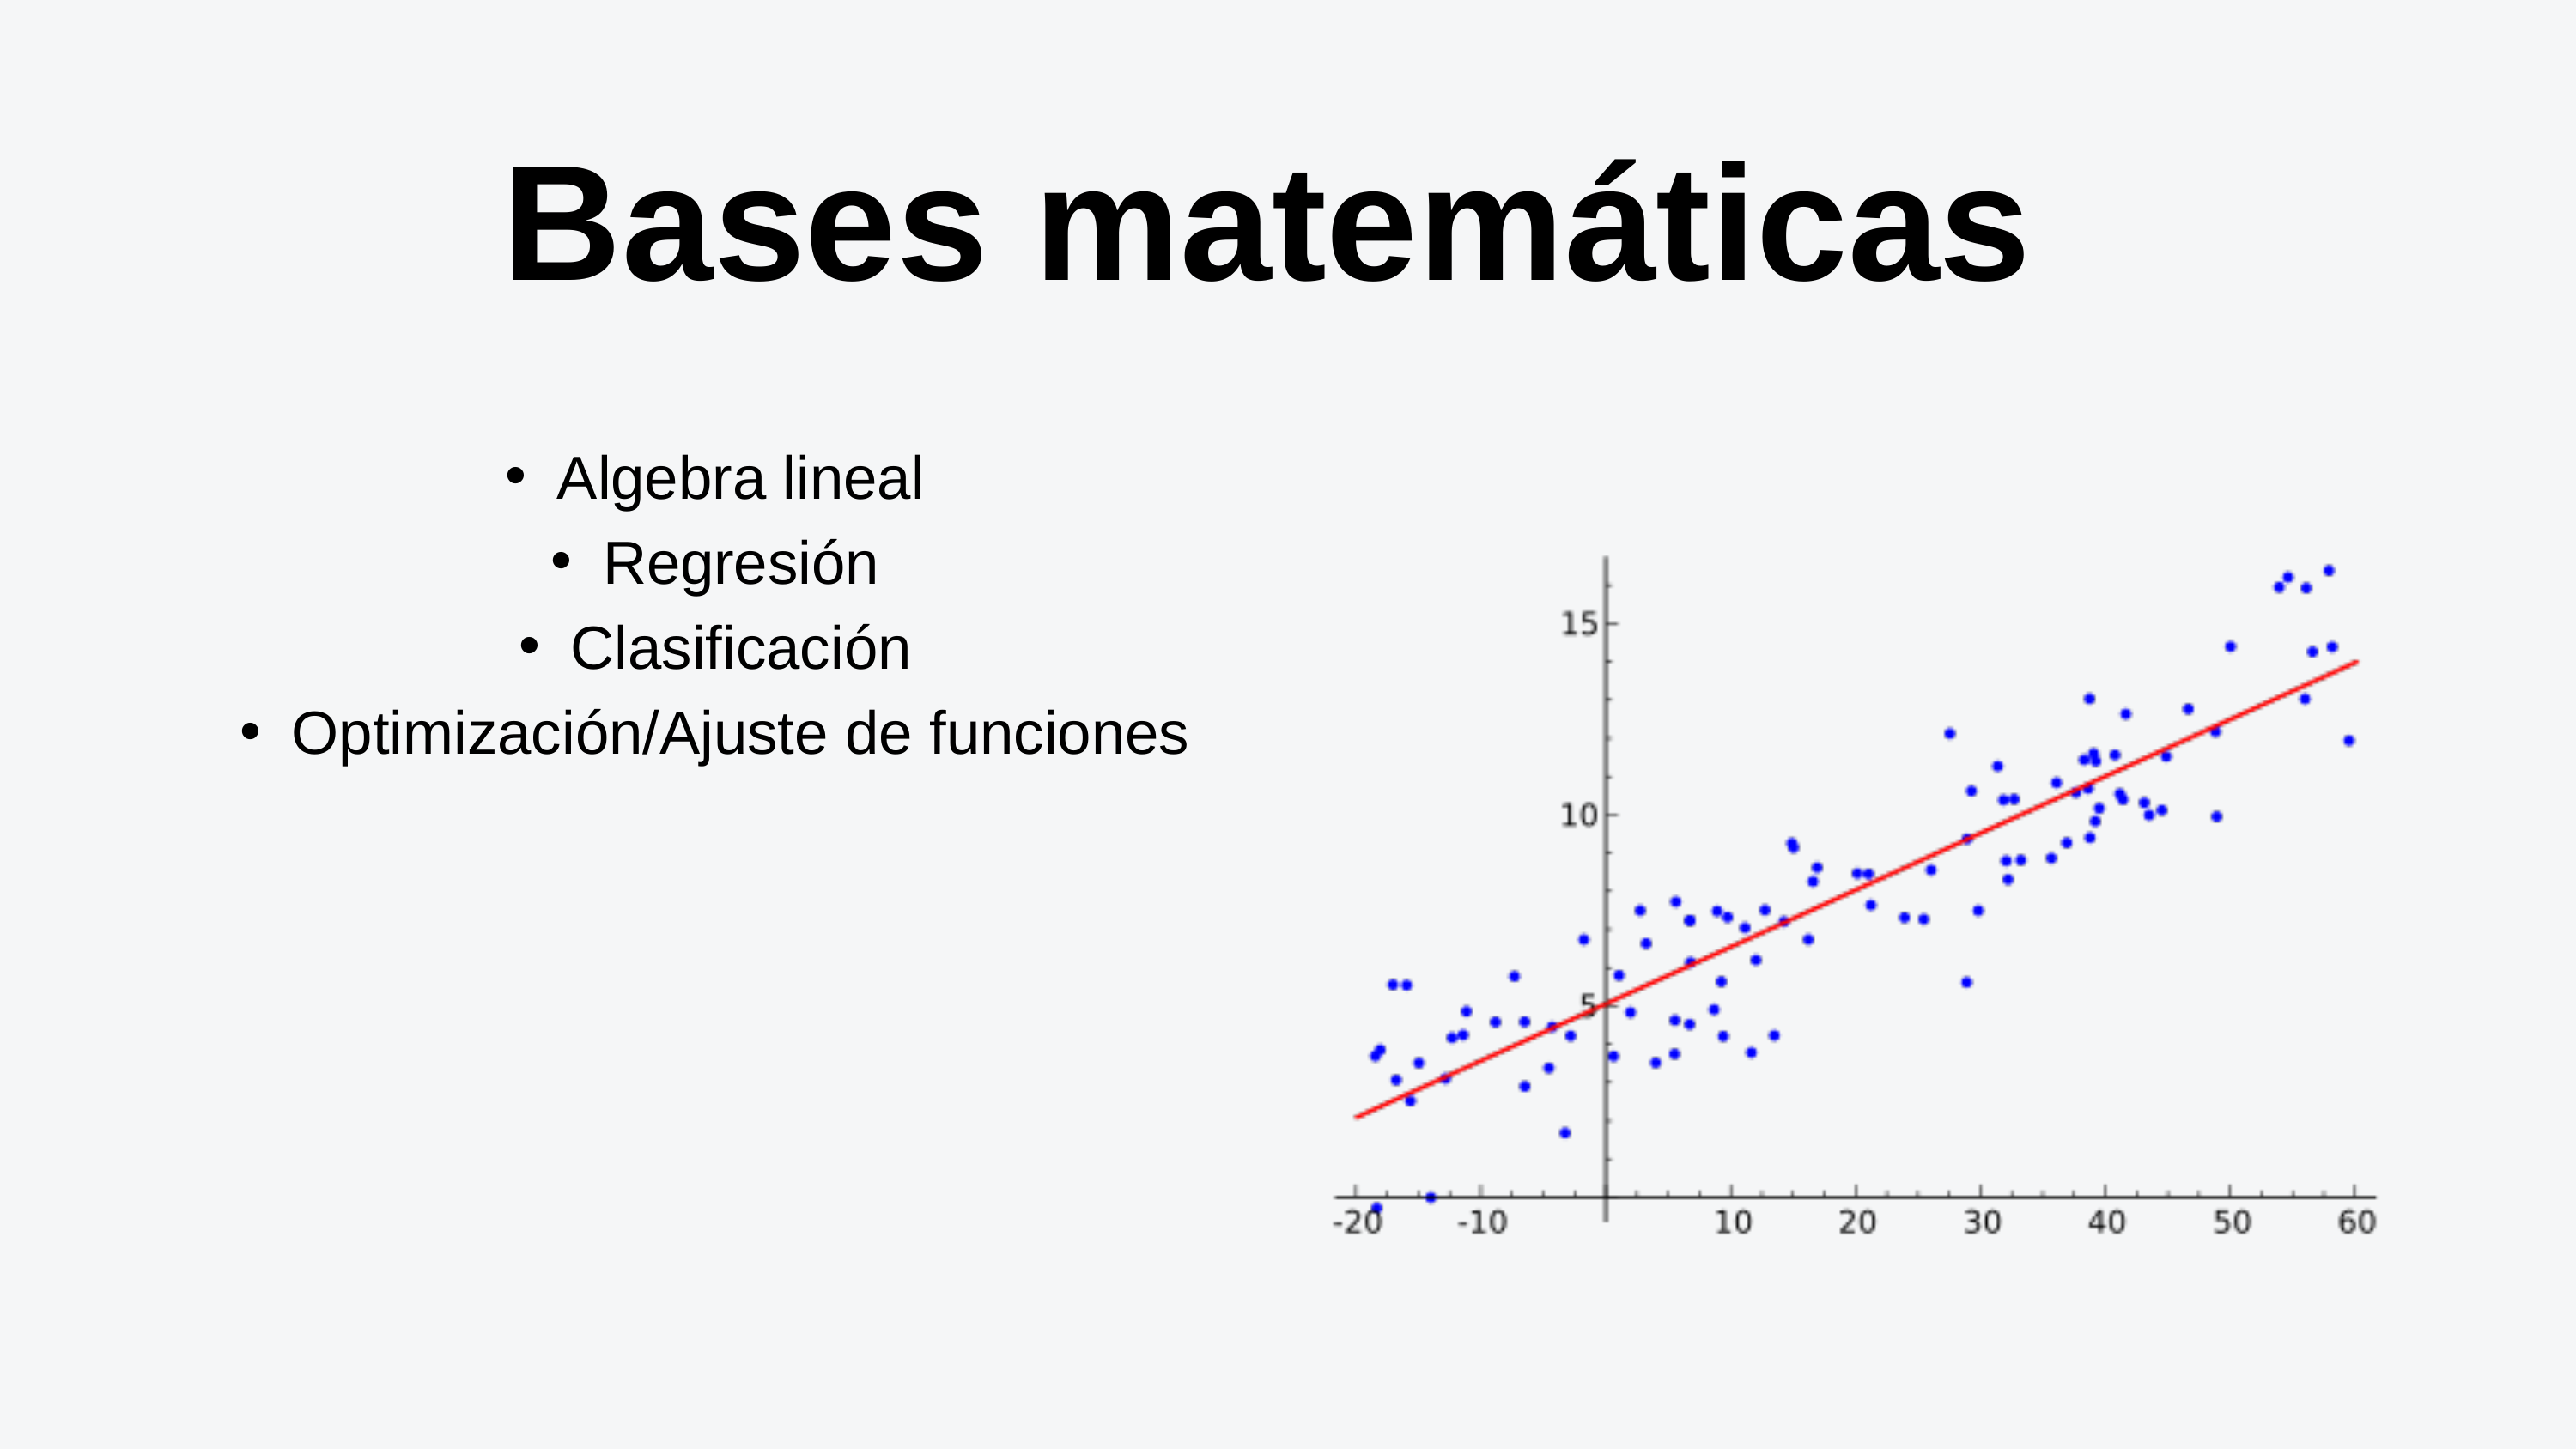

Bases matemáticas
Algebra lineal
Regresión
Clasificación
Optimización/Ajuste de funciones